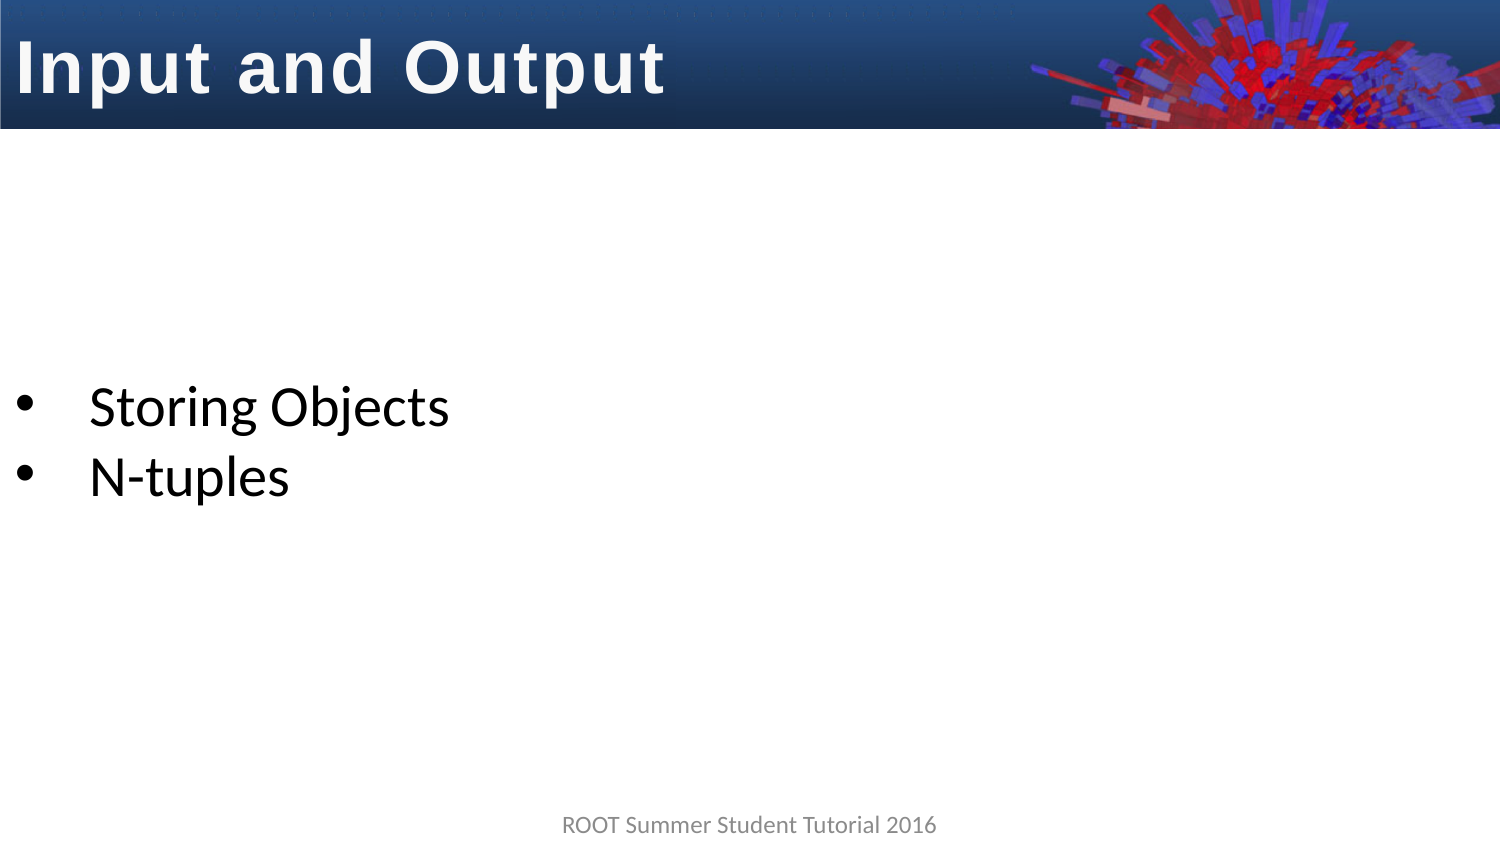

Input and Output
Storing Objects
N-tuples
ROOT Summer Student Tutorial 2016